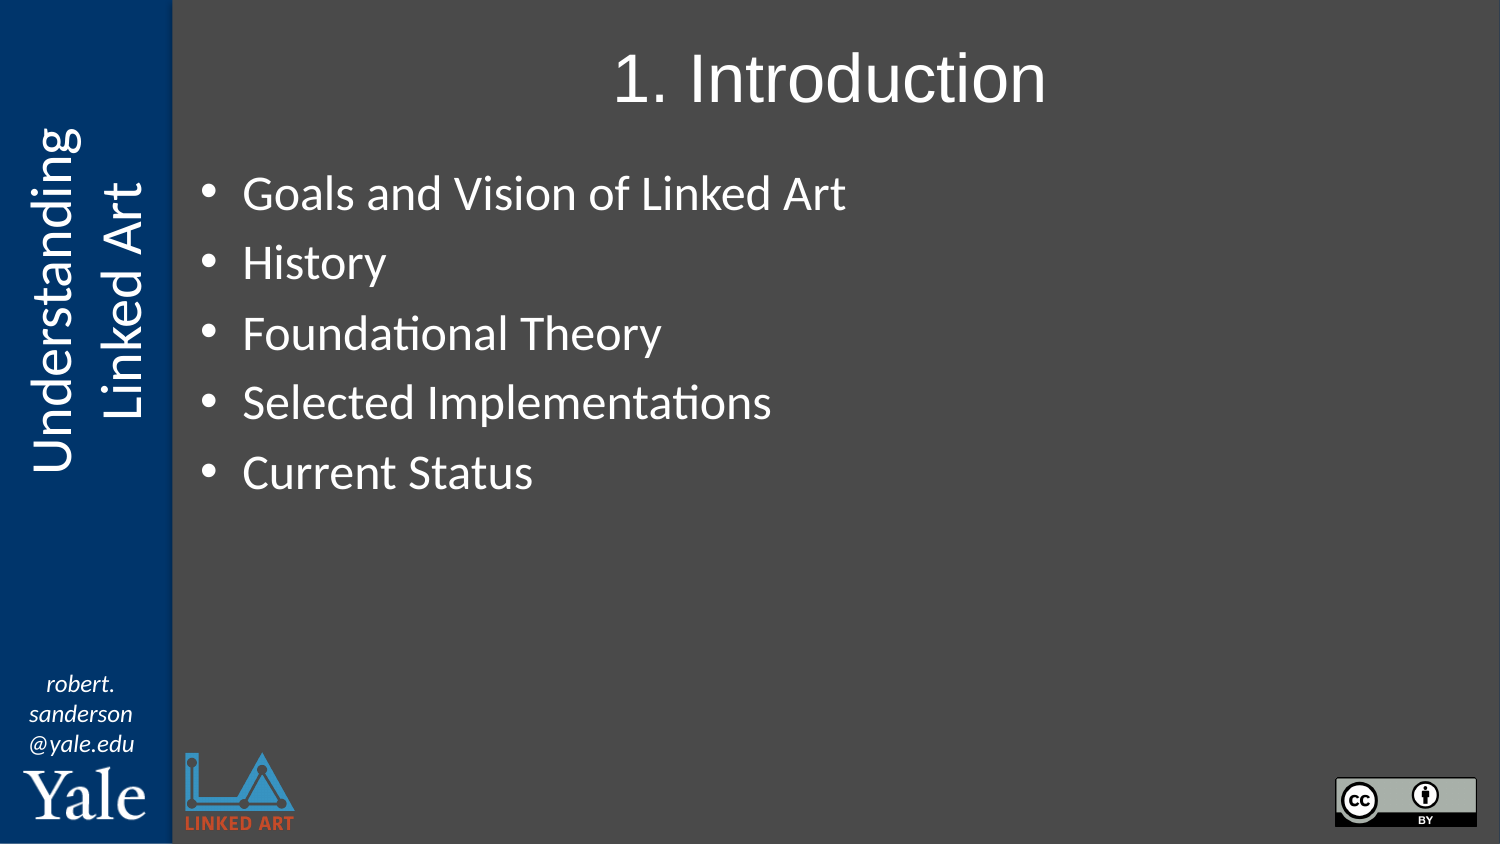

# 1. Introduction
Goals and Vision of Linked Art
History
Foundational Theory
Selected Implementations
Current Status